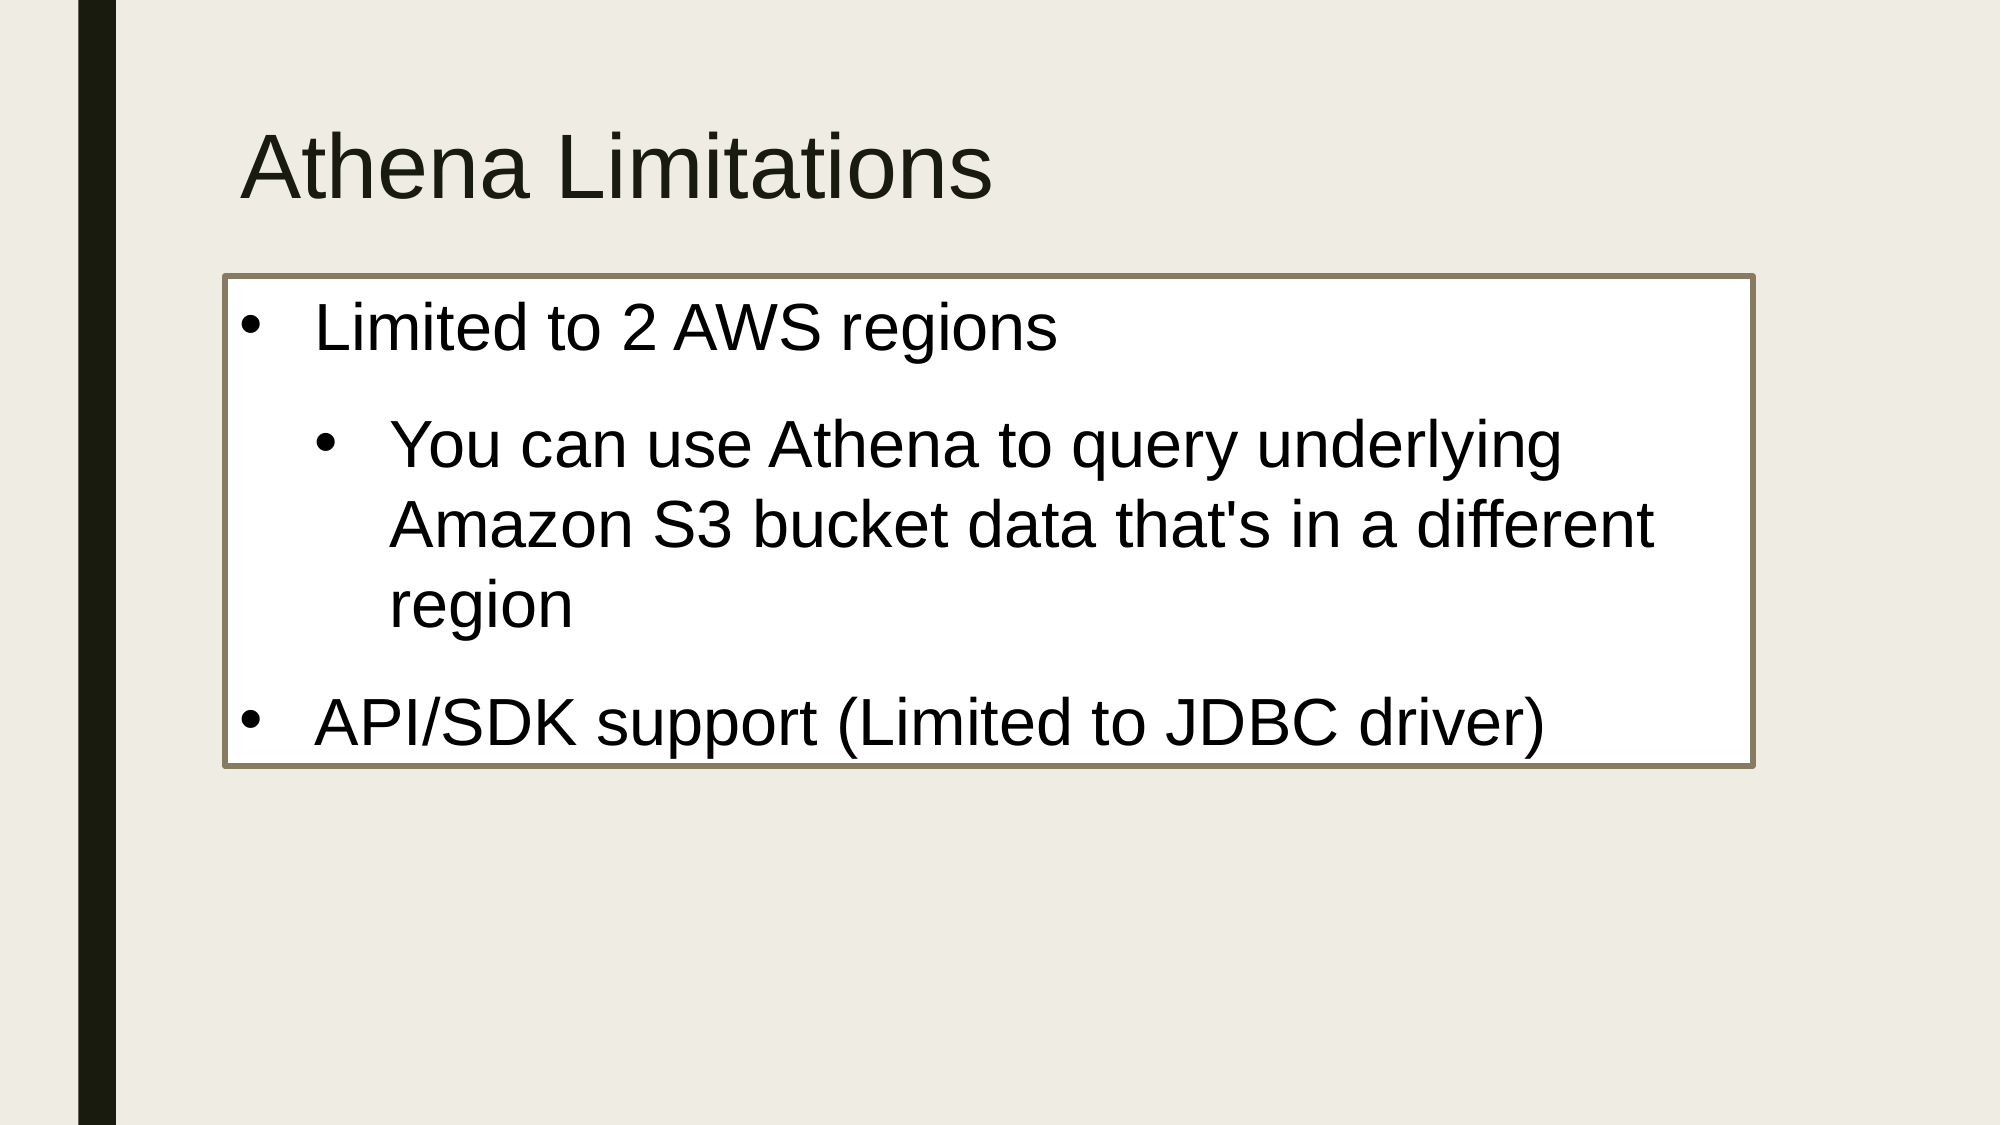

# Athena Limitations
Limited to 2 AWS regions
You can use Athena to query underlying Amazon S3 bucket data that's in a different region
API/SDK support (Limited to JDBC driver)